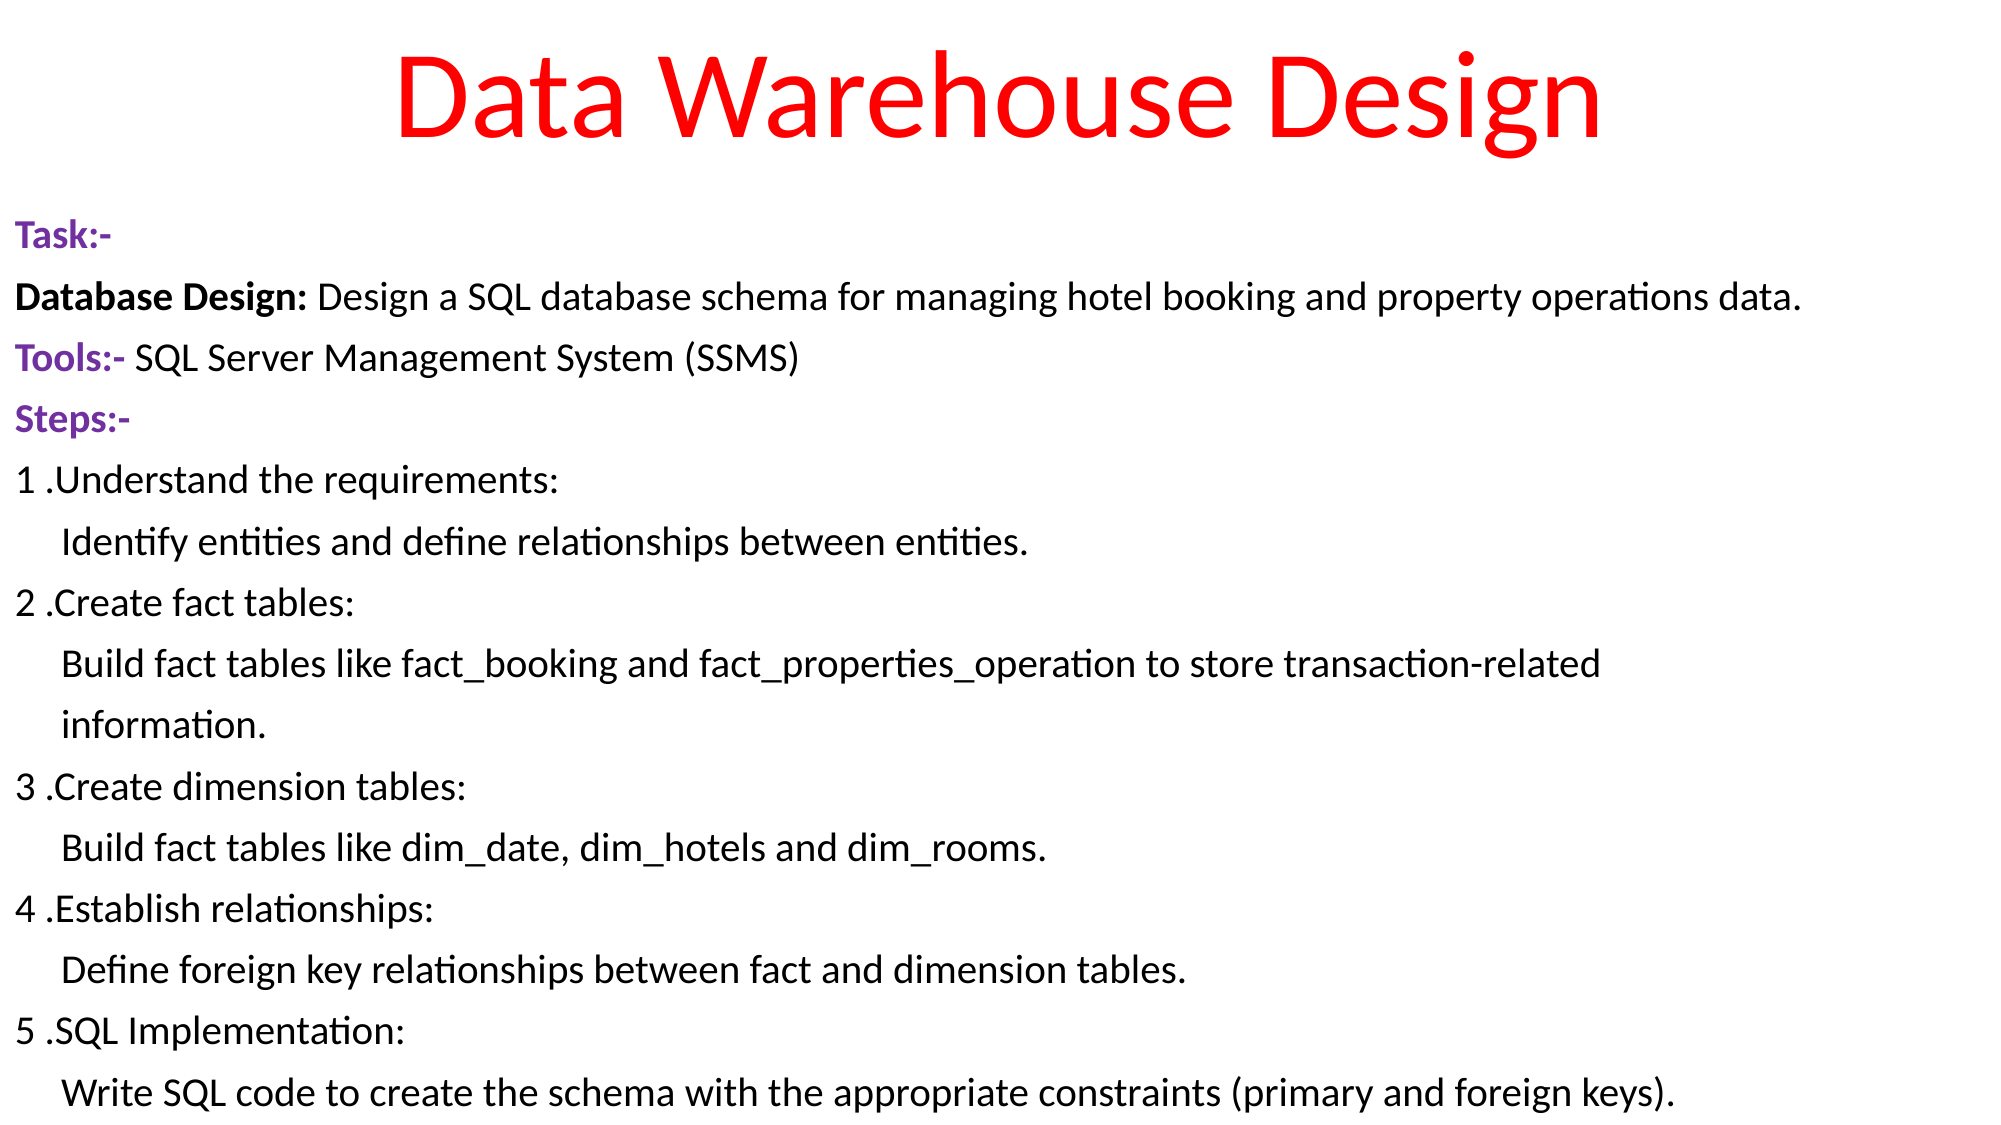

# Data Warehouse Design

Task:-
Database Design: Design a SQL database schema for managing hotel booking and property operations data.
Tools:- SQL Server Management System (SSMS)
Steps:-
1 .Understand the requirements:
     Identify entities and define relationships between entities.
2 .Create fact tables:
     Build fact tables like fact_booking and fact_properties_operation to store transaction-related
     information.
3 .Create dimension tables:
     Build fact tables like dim_date, dim_hotels and dim_rooms.
4 .Establish relationships:
     Define foreign key relationships between fact and dimension tables.
5 .SQL Implementation:
     Write SQL code to create the schema with the appropriate constraints (primary and foreign keys).